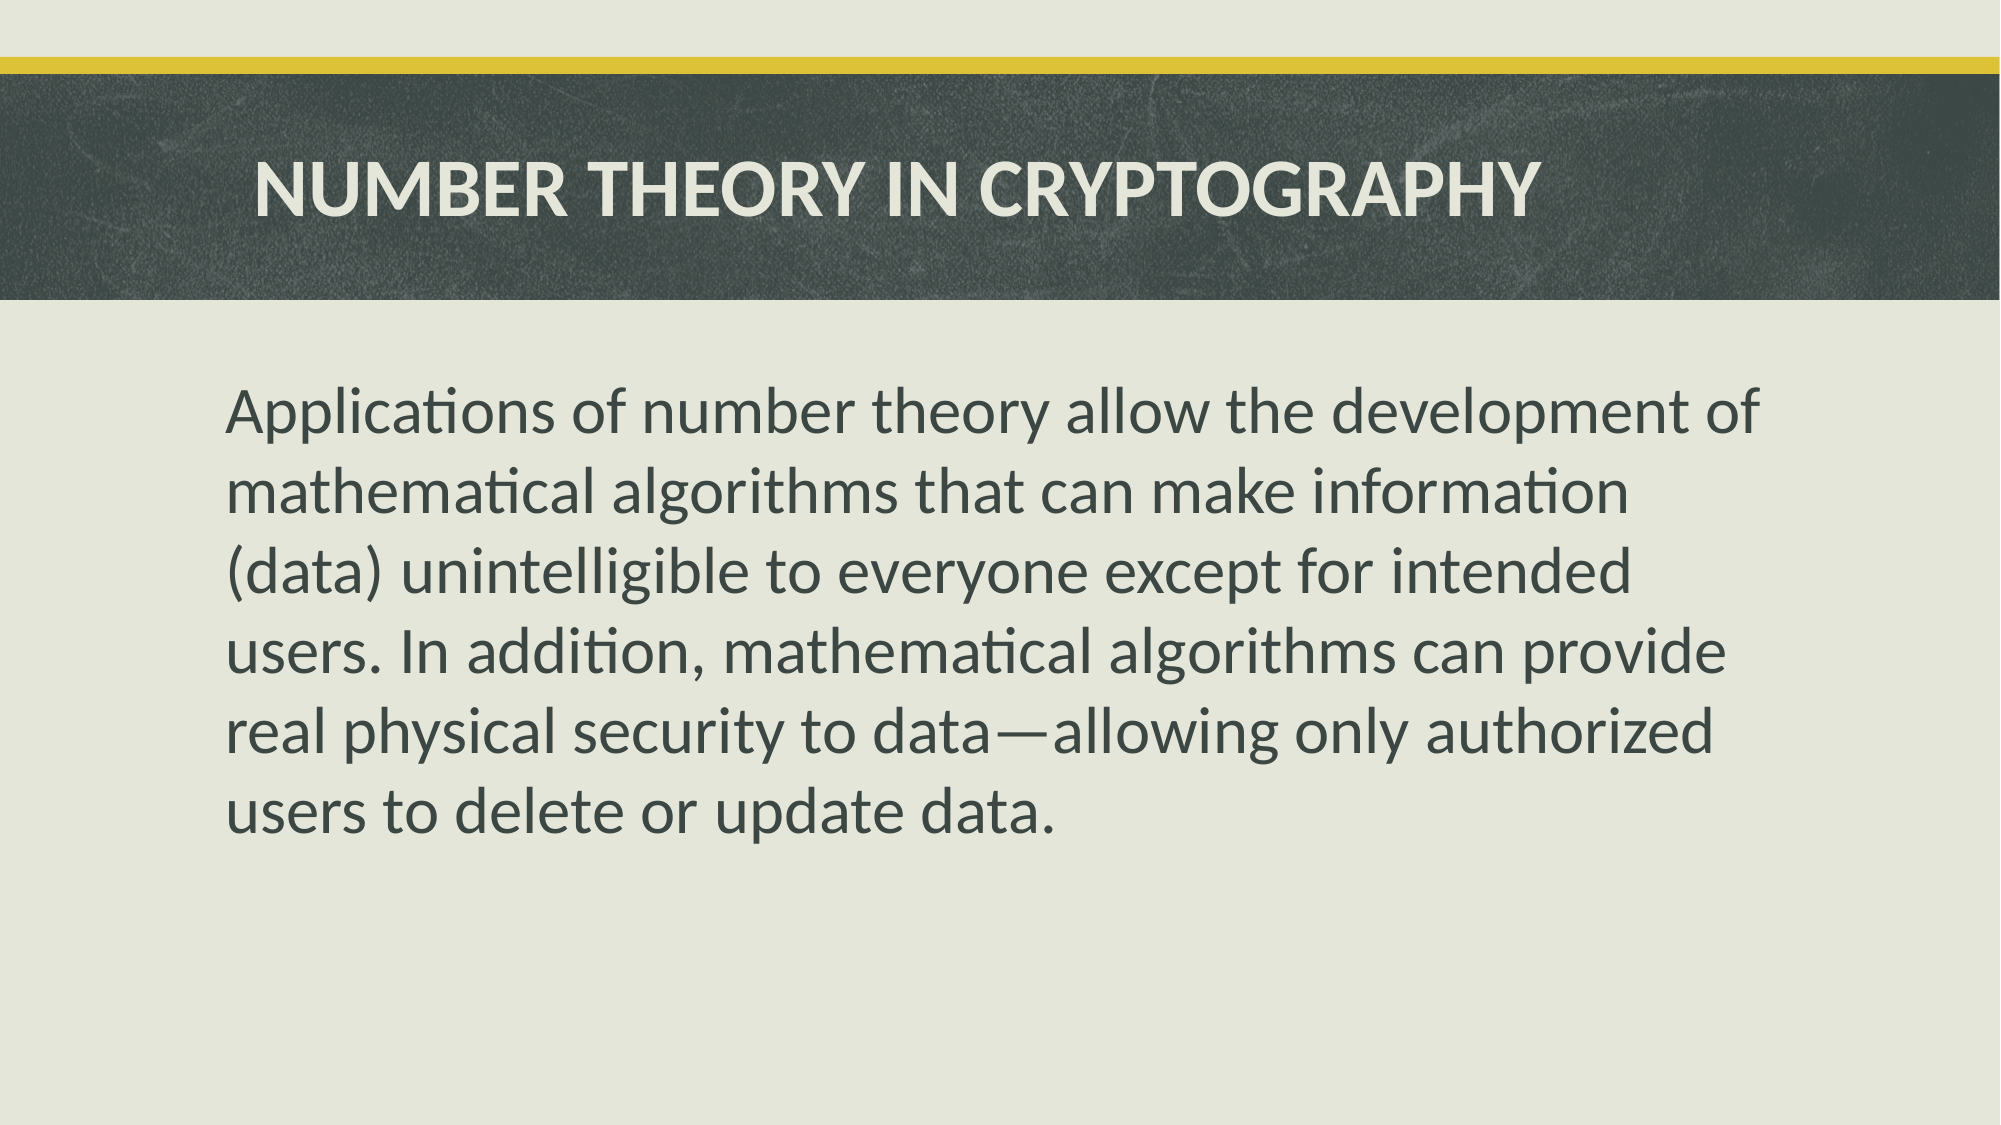

# NUMBER THEORY IN CRYPTOGRAPHY
Applications of number theory allow the development of mathematical algorithms that can make information (data) unintelligible to everyone except for intended users. In addition, mathematical algorithms can provide real physical security to data—allowing only authorized users to delete or update data.